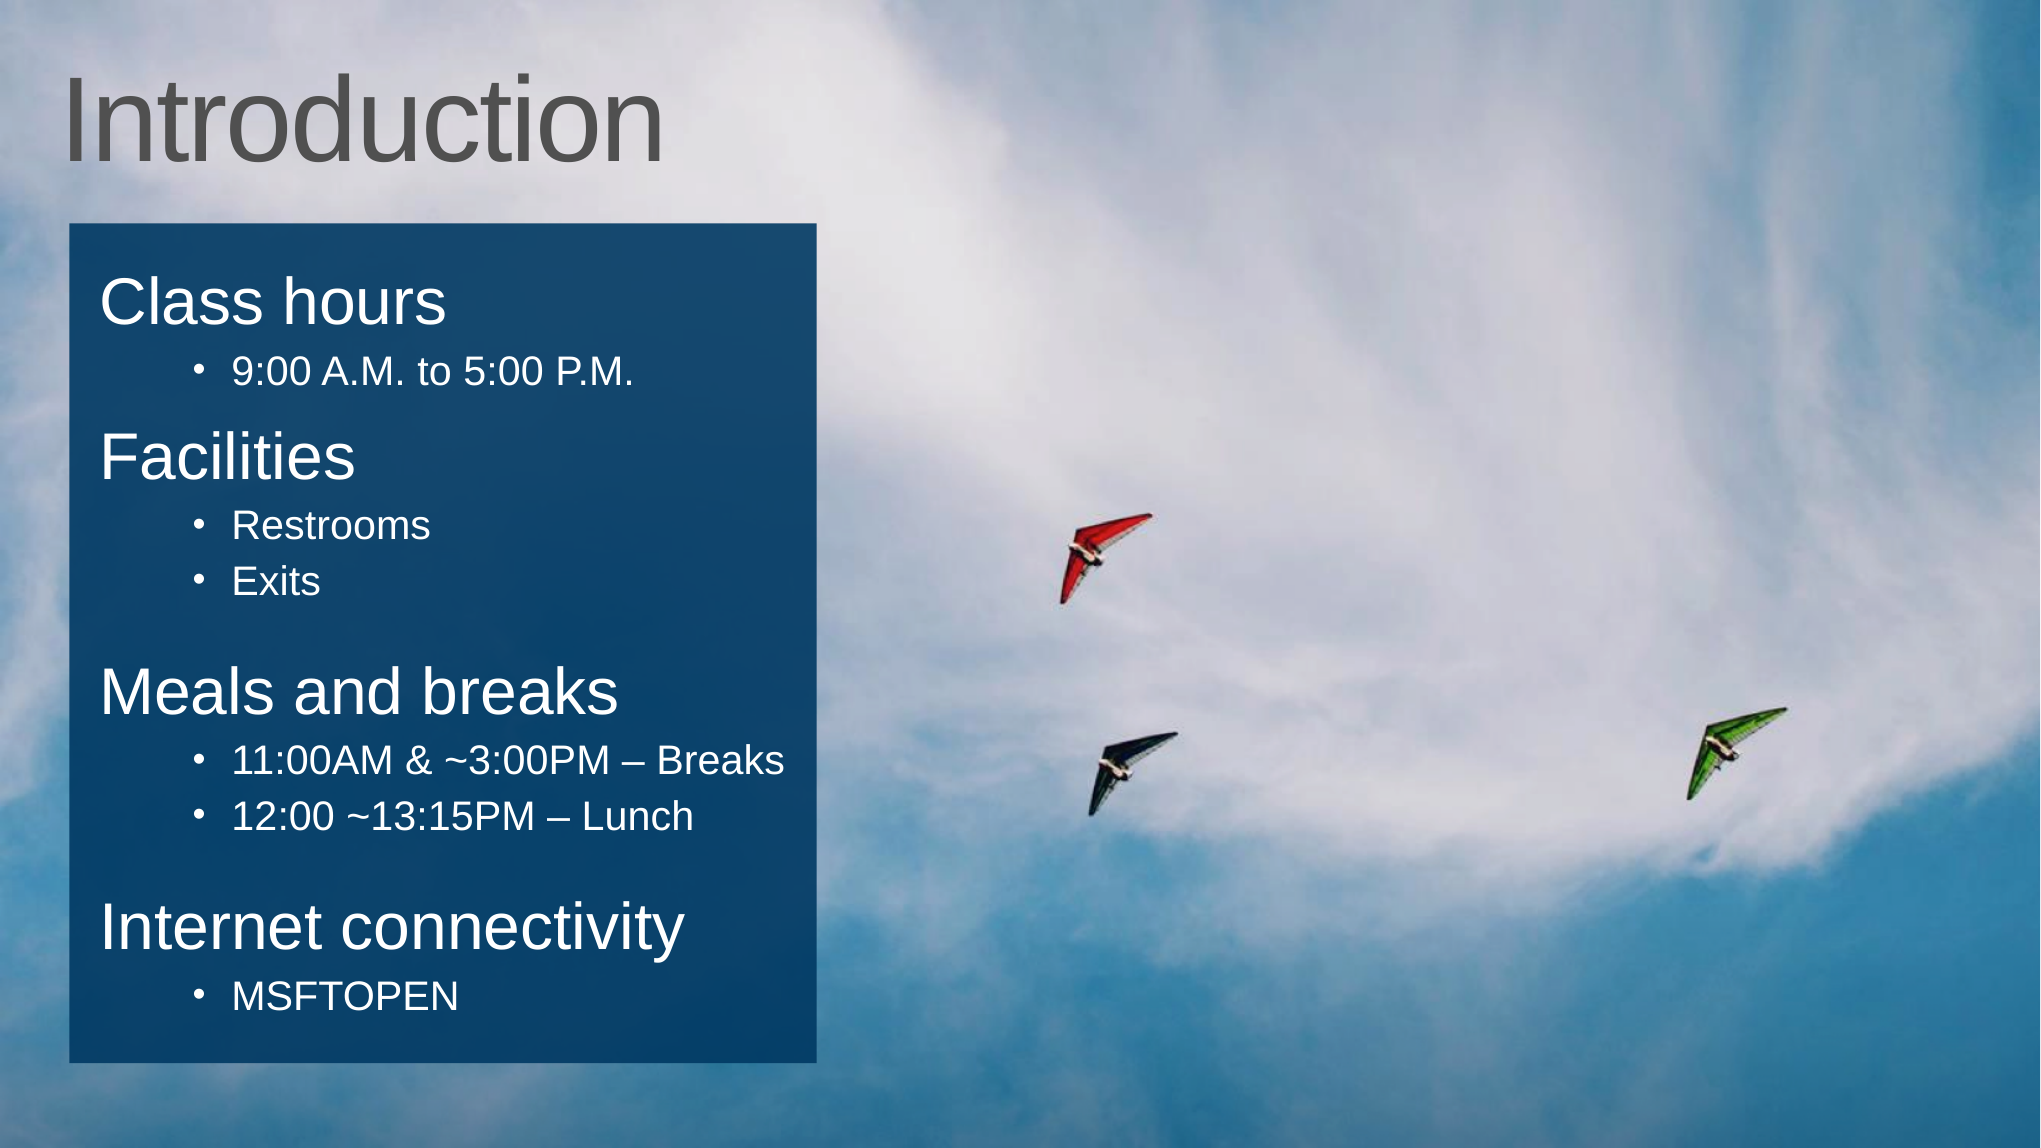

Introduction
Class hours
9:00 A.M. to 5:00 P.M.
Facilities
Restrooms
Exits
Meals and breaks
11:00AM & ~3:00PM – Breaks
12:00 ~13:15PM – Lunch
Internet connectivity
MSFTOPEN